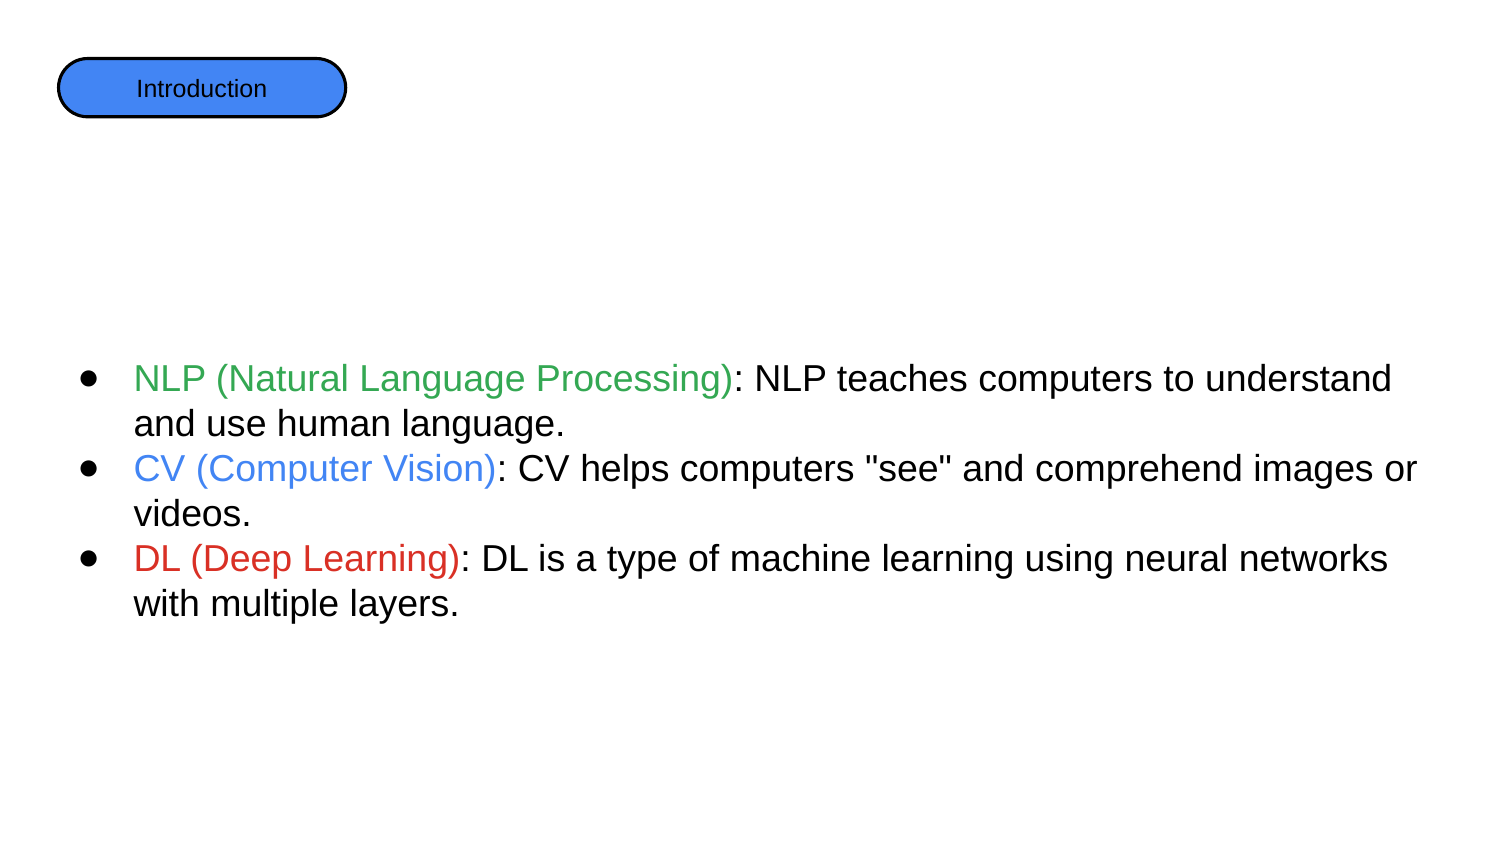

Introduction
NLP (Natural Language Processing): NLP teaches computers to understand and use human language.
CV (Computer Vision): CV helps computers "see" and comprehend images or videos.
DL (Deep Learning): DL is a type of machine learning using neural networks with multiple layers.